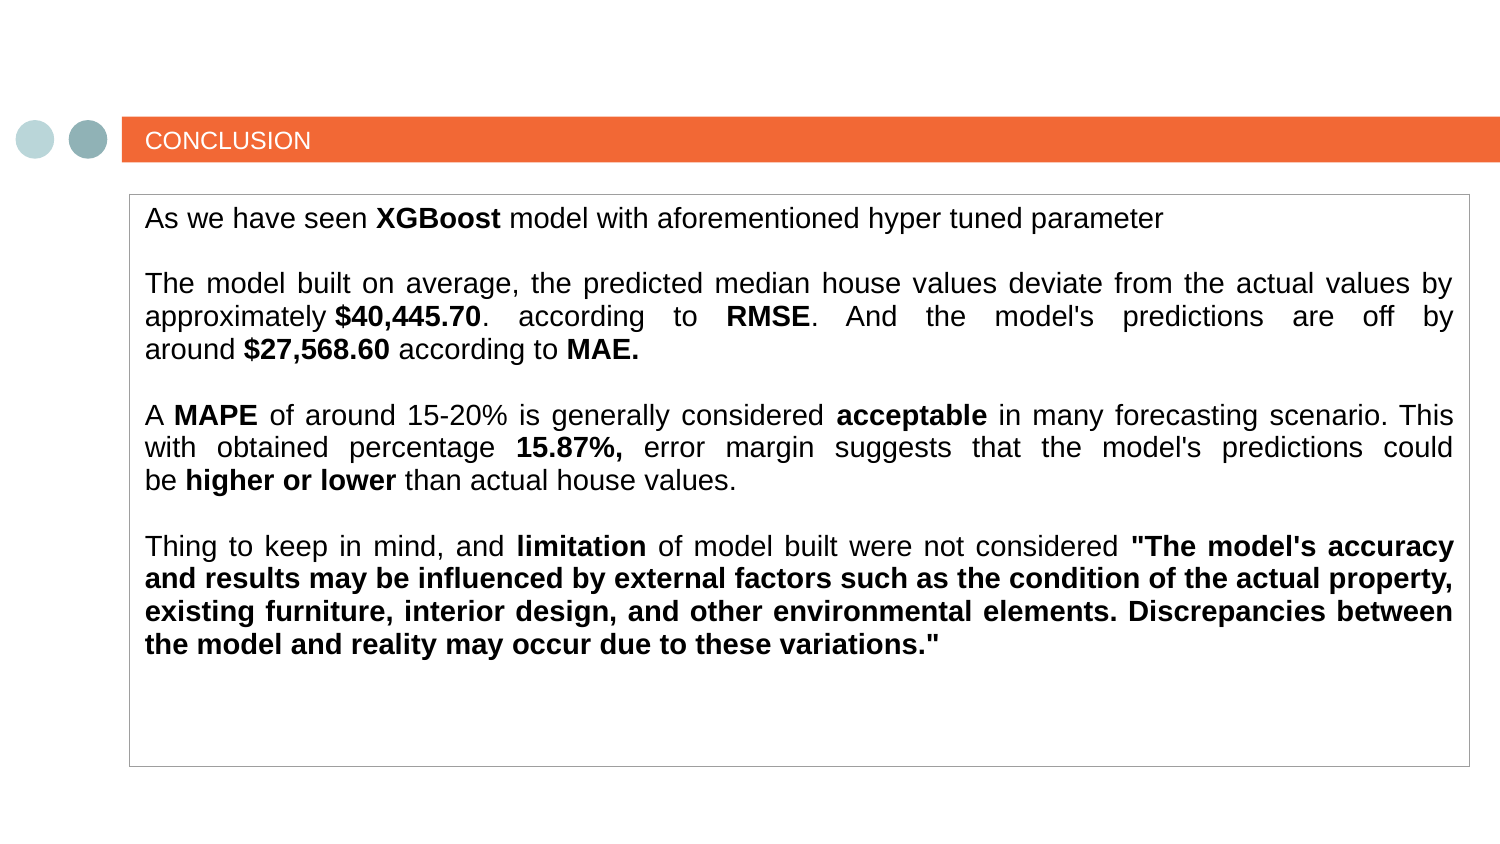

# CONCLUSION
| As we have seen XGBoost model with aforementioned hyper tuned parameter The model built on average, the predicted median house values deviate from the actual values by approximately $40,445.70. according to RMSE. And the model's predictions are off by around $27,568.60 according to MAE. A MAPE of around 15-20% is generally considered acceptable in many forecasting scenario. This with obtained percentage 15.87%, error margin suggests that the model's predictions could be higher or lower than actual house values. Thing to keep in mind, and limitation of model built were not considered "The model's accuracy and results may be influenced by external factors such as the condition of the actual property, existing furniture, interior design, and other environmental elements. Discrepancies between the model and reality may occur due to these variations." |
| --- |